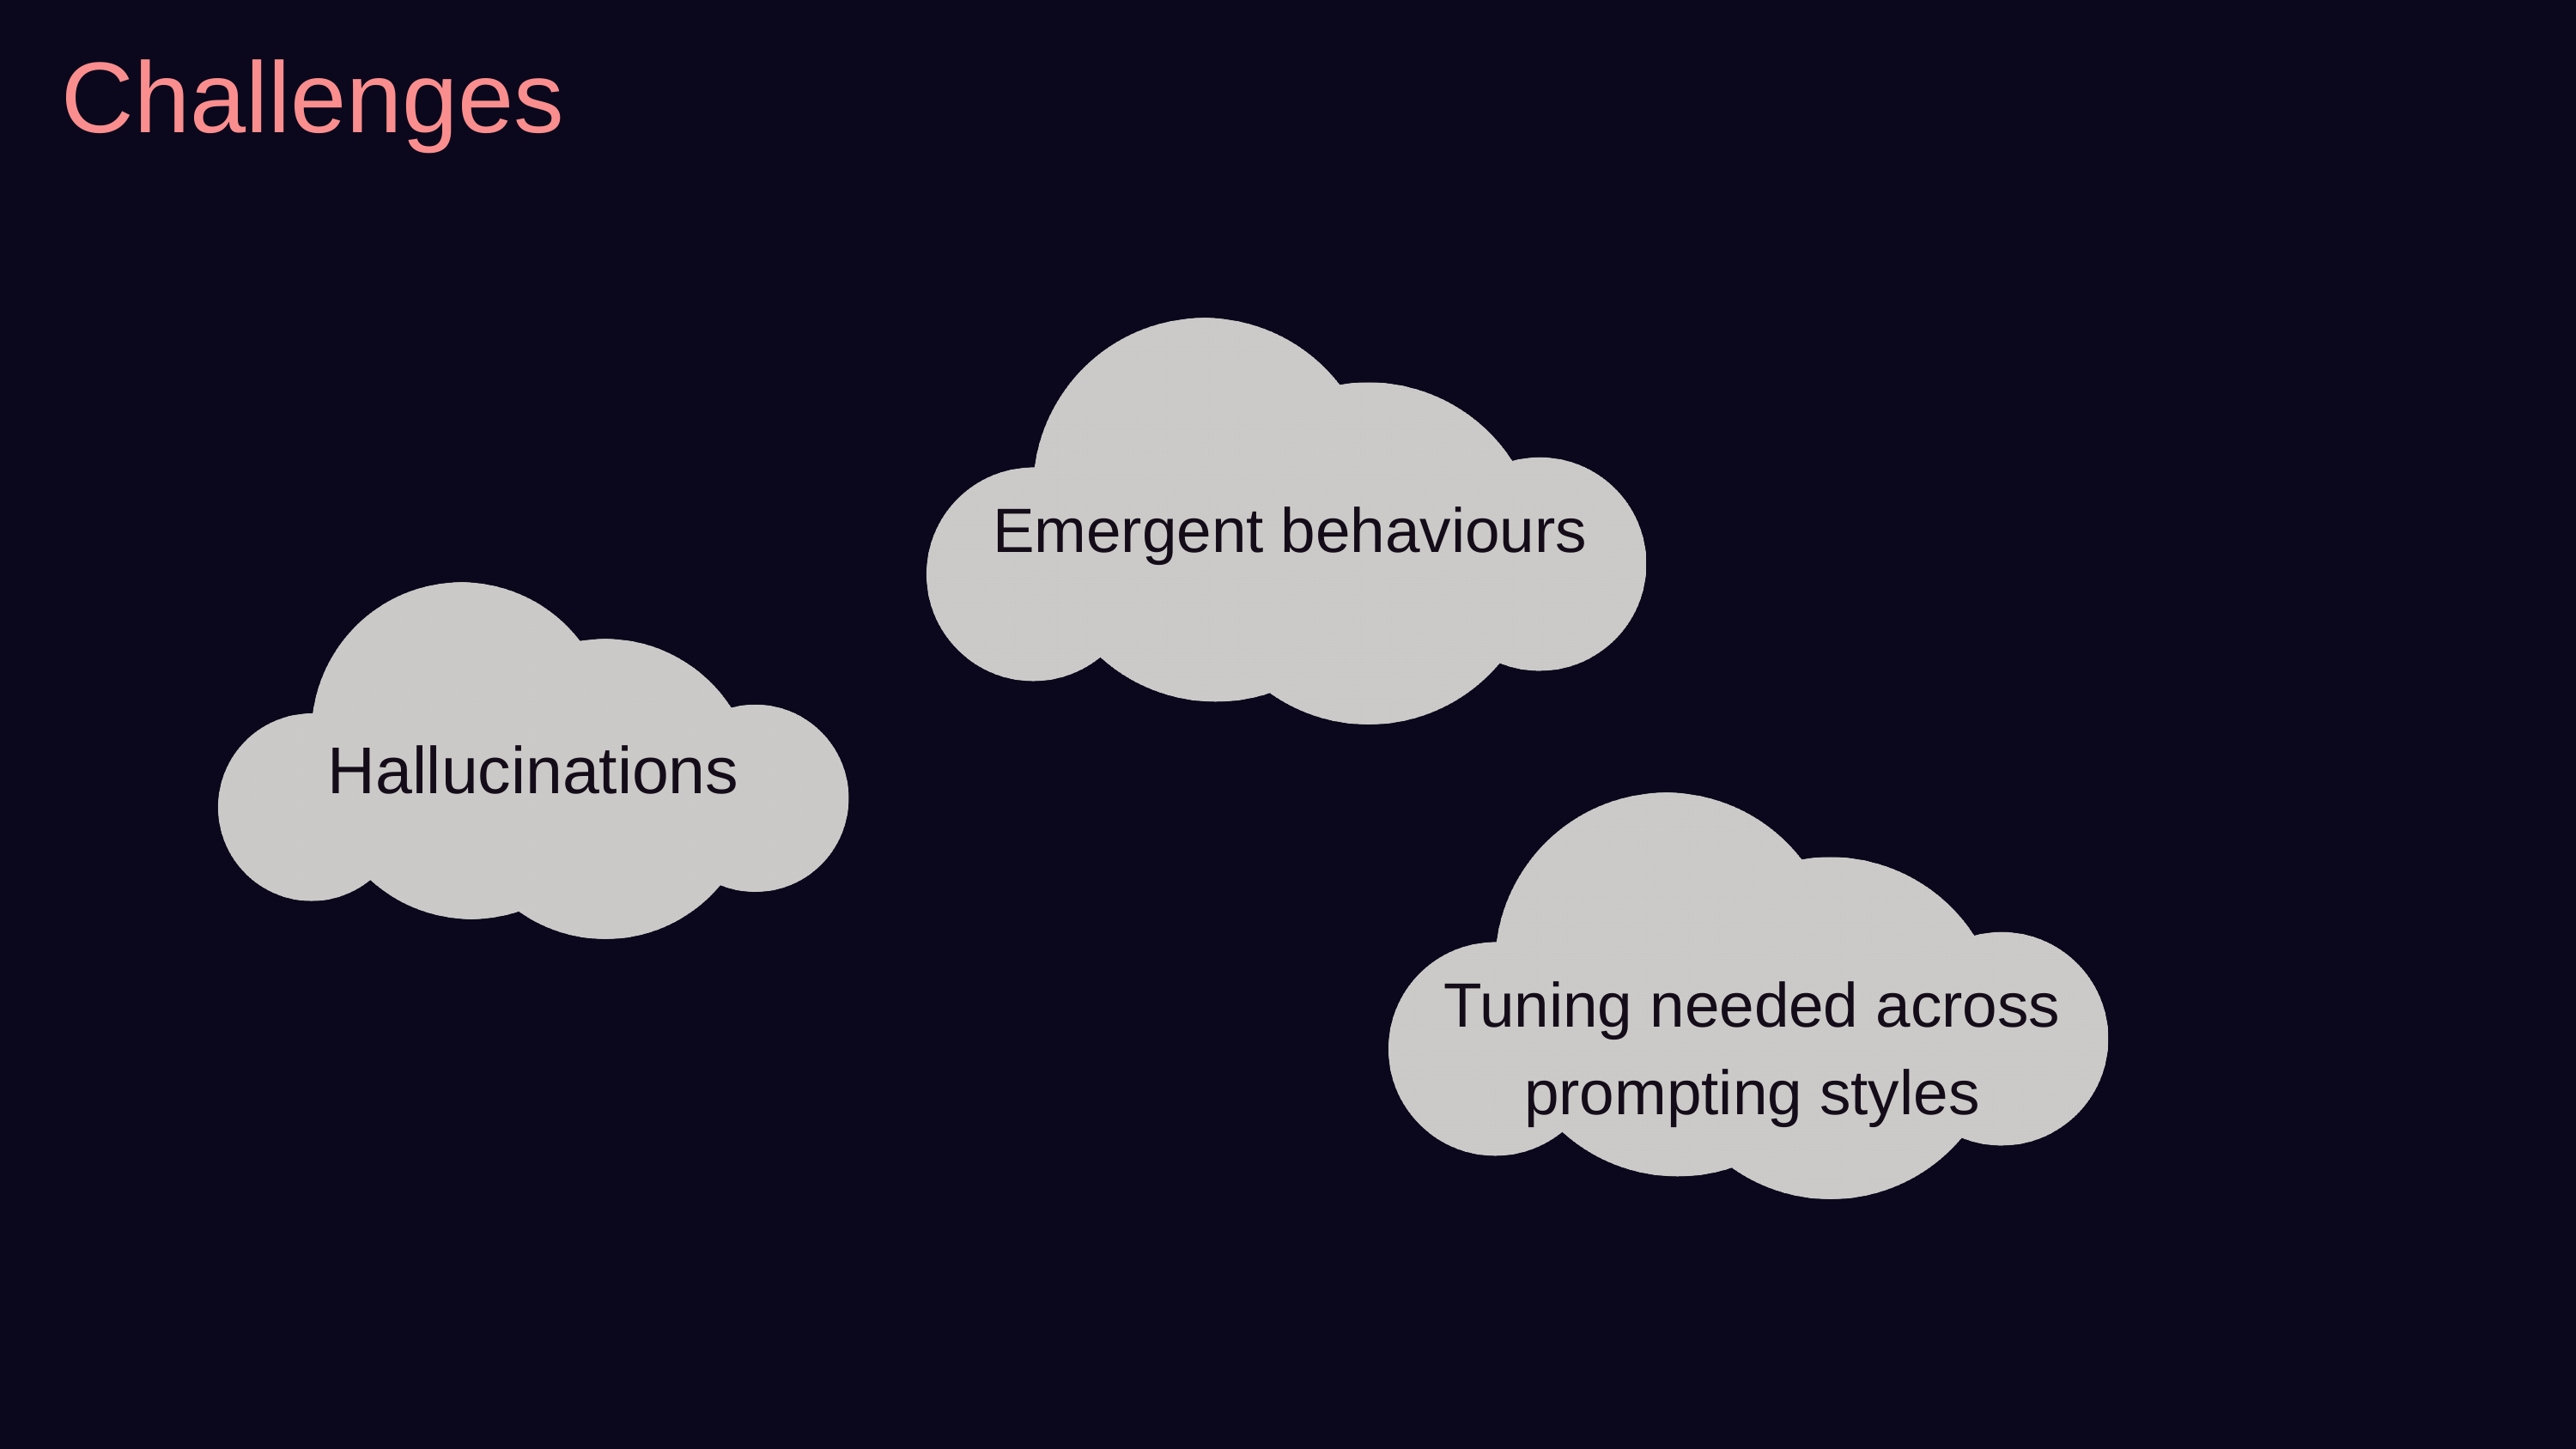

Challenges

Emergent behaviours

Hallucinations

Tuning needed across prompting styles